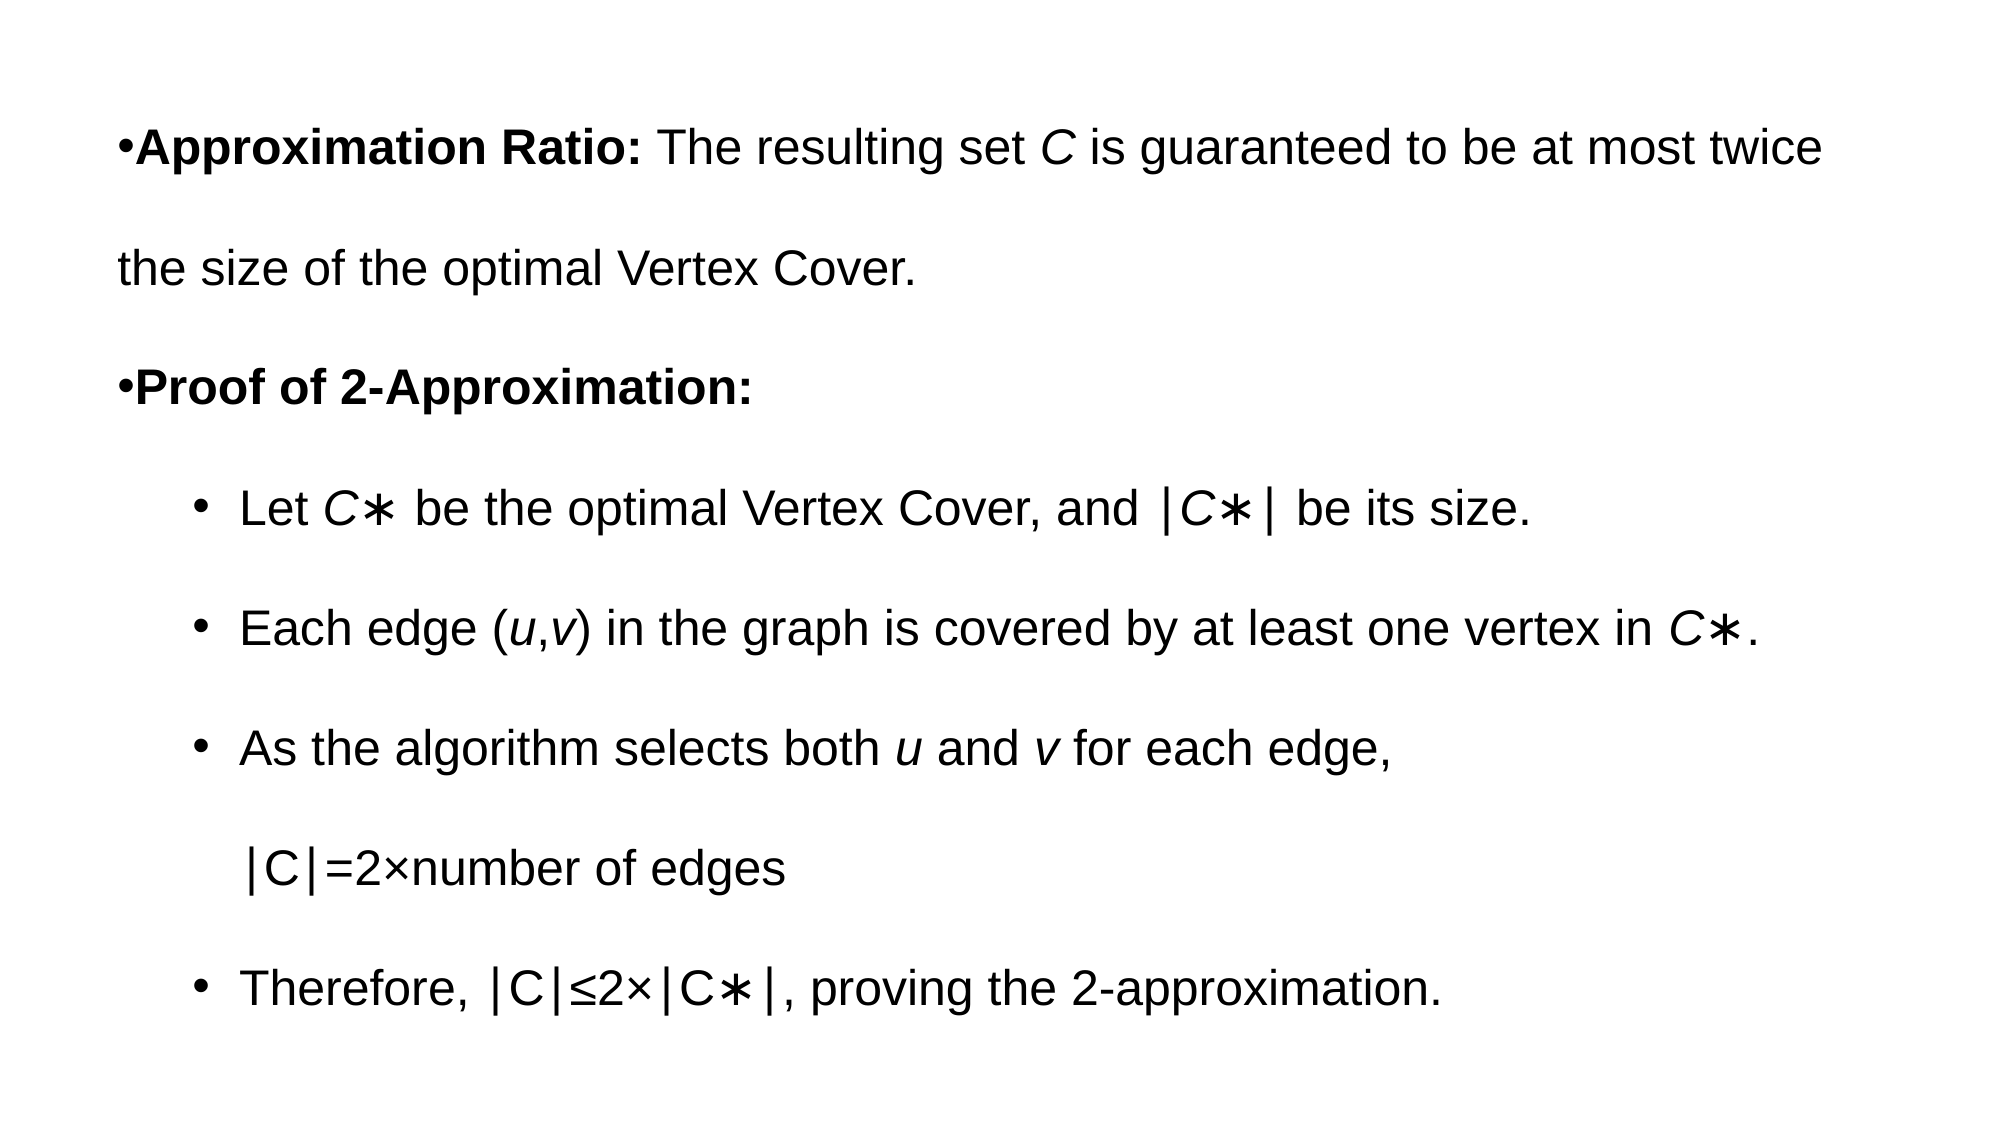

Approximation Ratio: The resulting set C is guaranteed to be at most twice the size of the optimal Vertex Cover.
Proof of 2-Approximation:
Let C∗ be the optimal Vertex Cover, and ∣C∗∣ be its size.
Each edge (u,v) in the graph is covered by at least one vertex in C∗.
As the algorithm selects both u and v for each edge, ∣C∣=2×number of edges
Therefore, ∣C∣≤2×∣C∗∣, proving the 2-approximation.